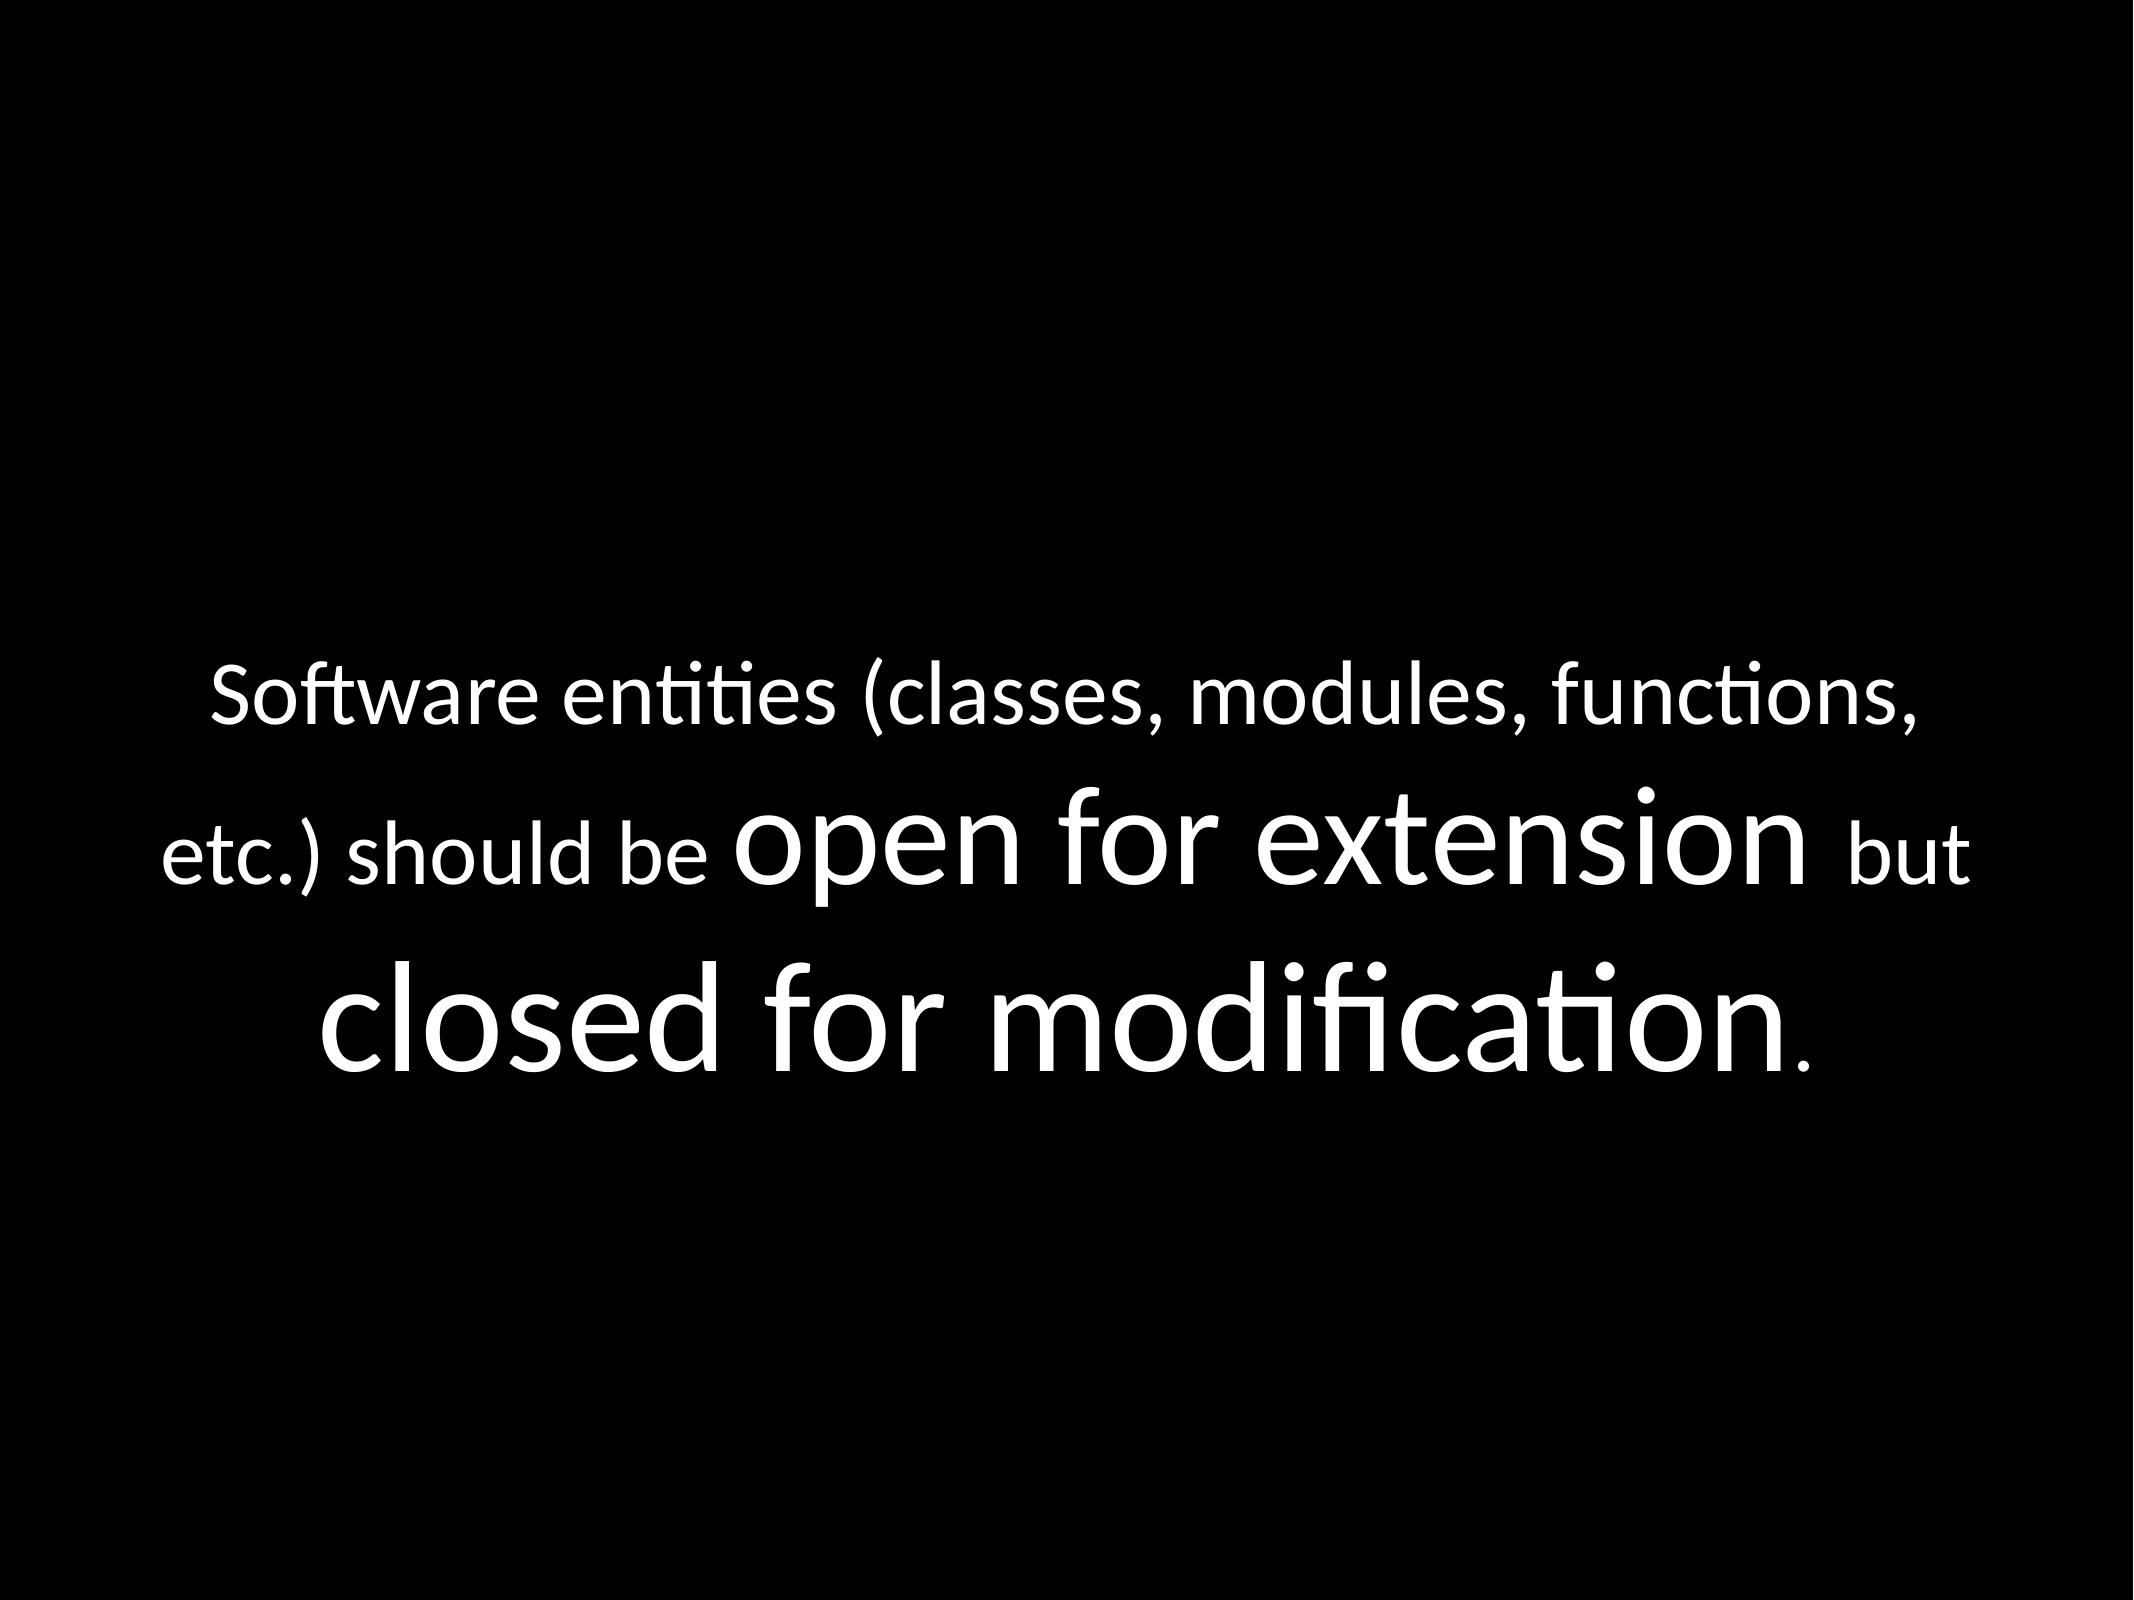

Software entities (classes, modules, functions, etc.) should be open for extension but closed for modification.